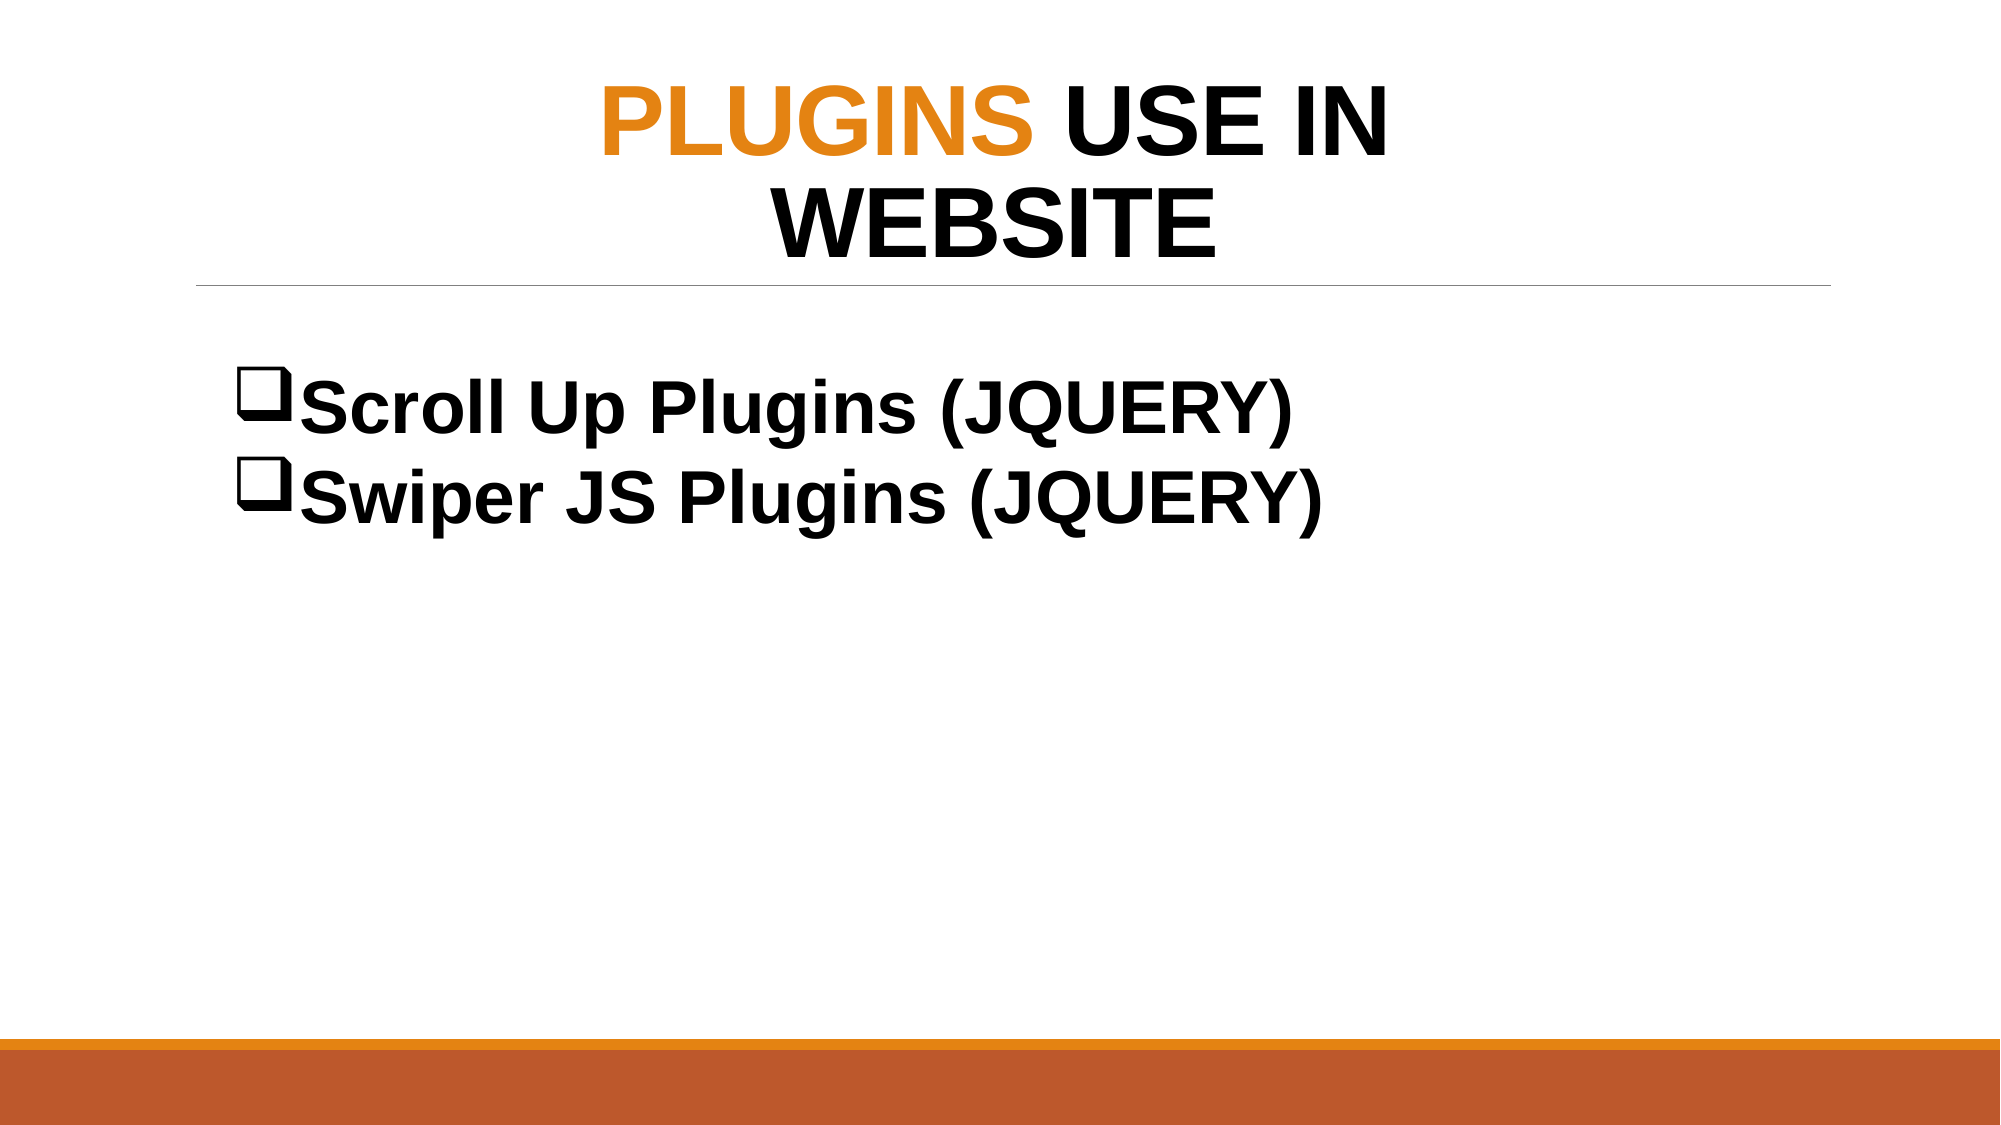

# PLUGINS USE IN WEBSITE
Scroll Up Plugins (JQUERY)
Swiper JS Plugins (JQUERY)